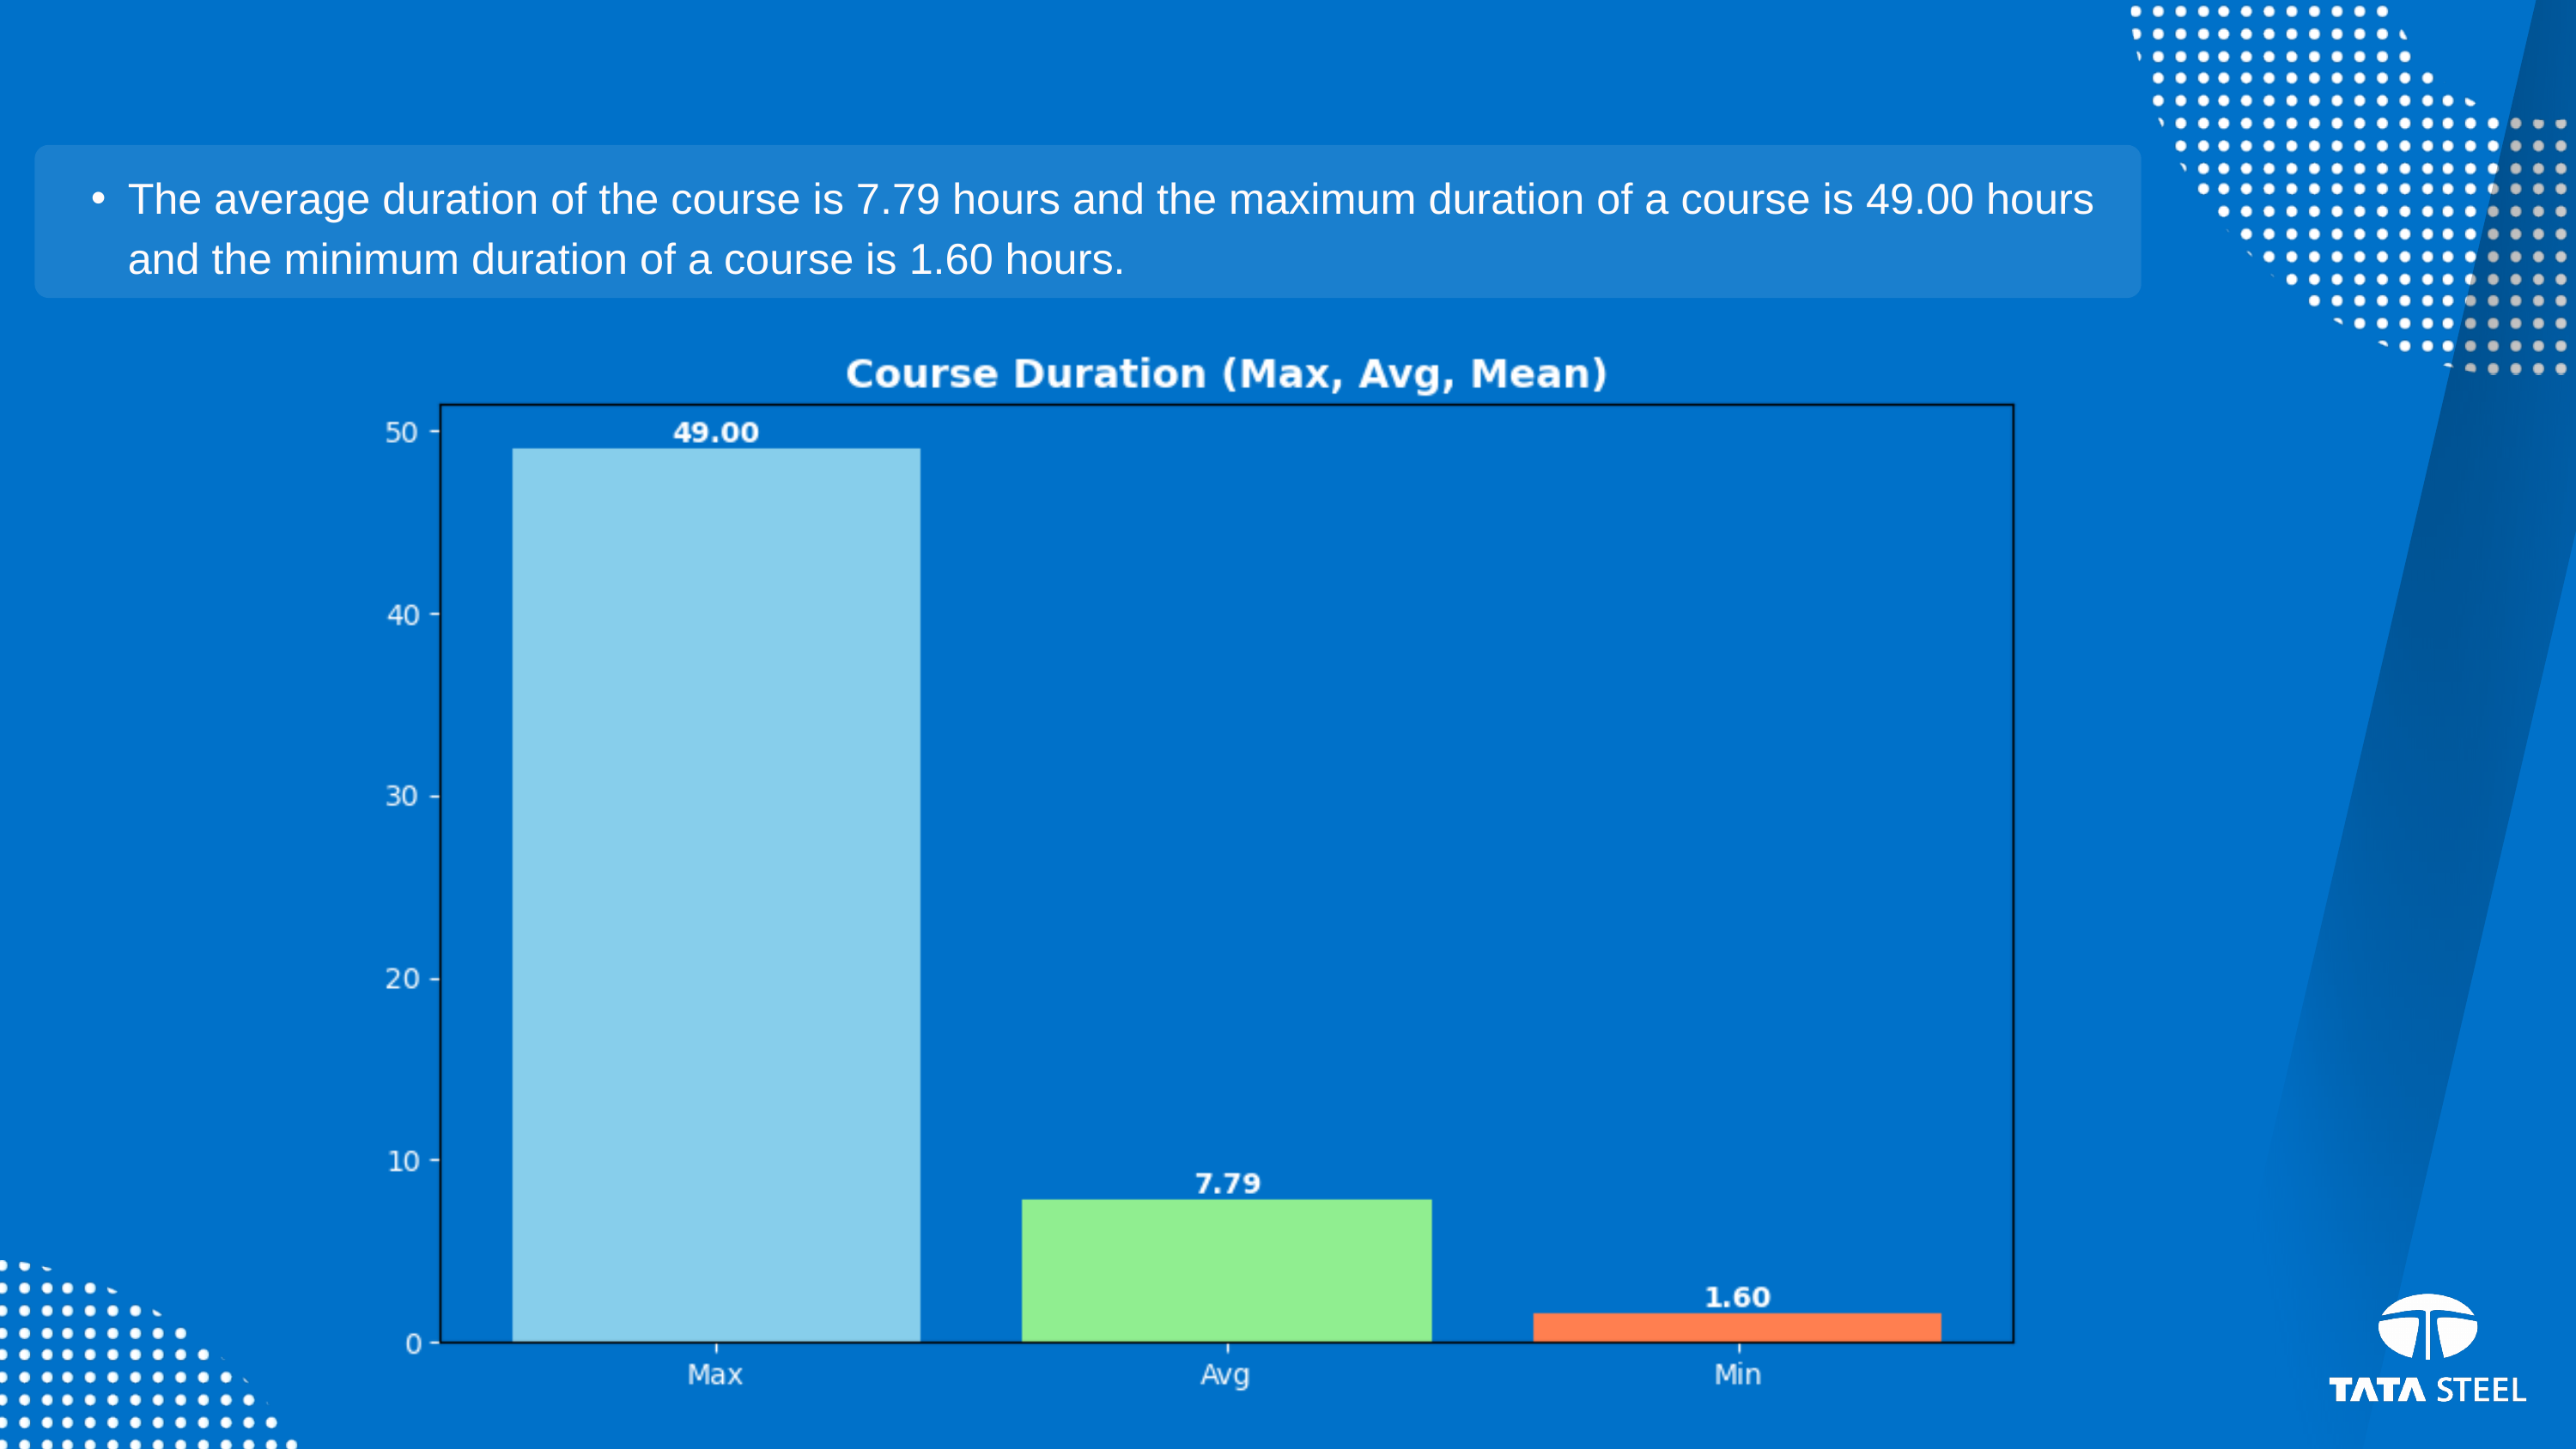

The average duration of the course is 7.79 hours and the maximum duration of a course is 49.00 hours and the minimum duration of a course is 1.60 hours.